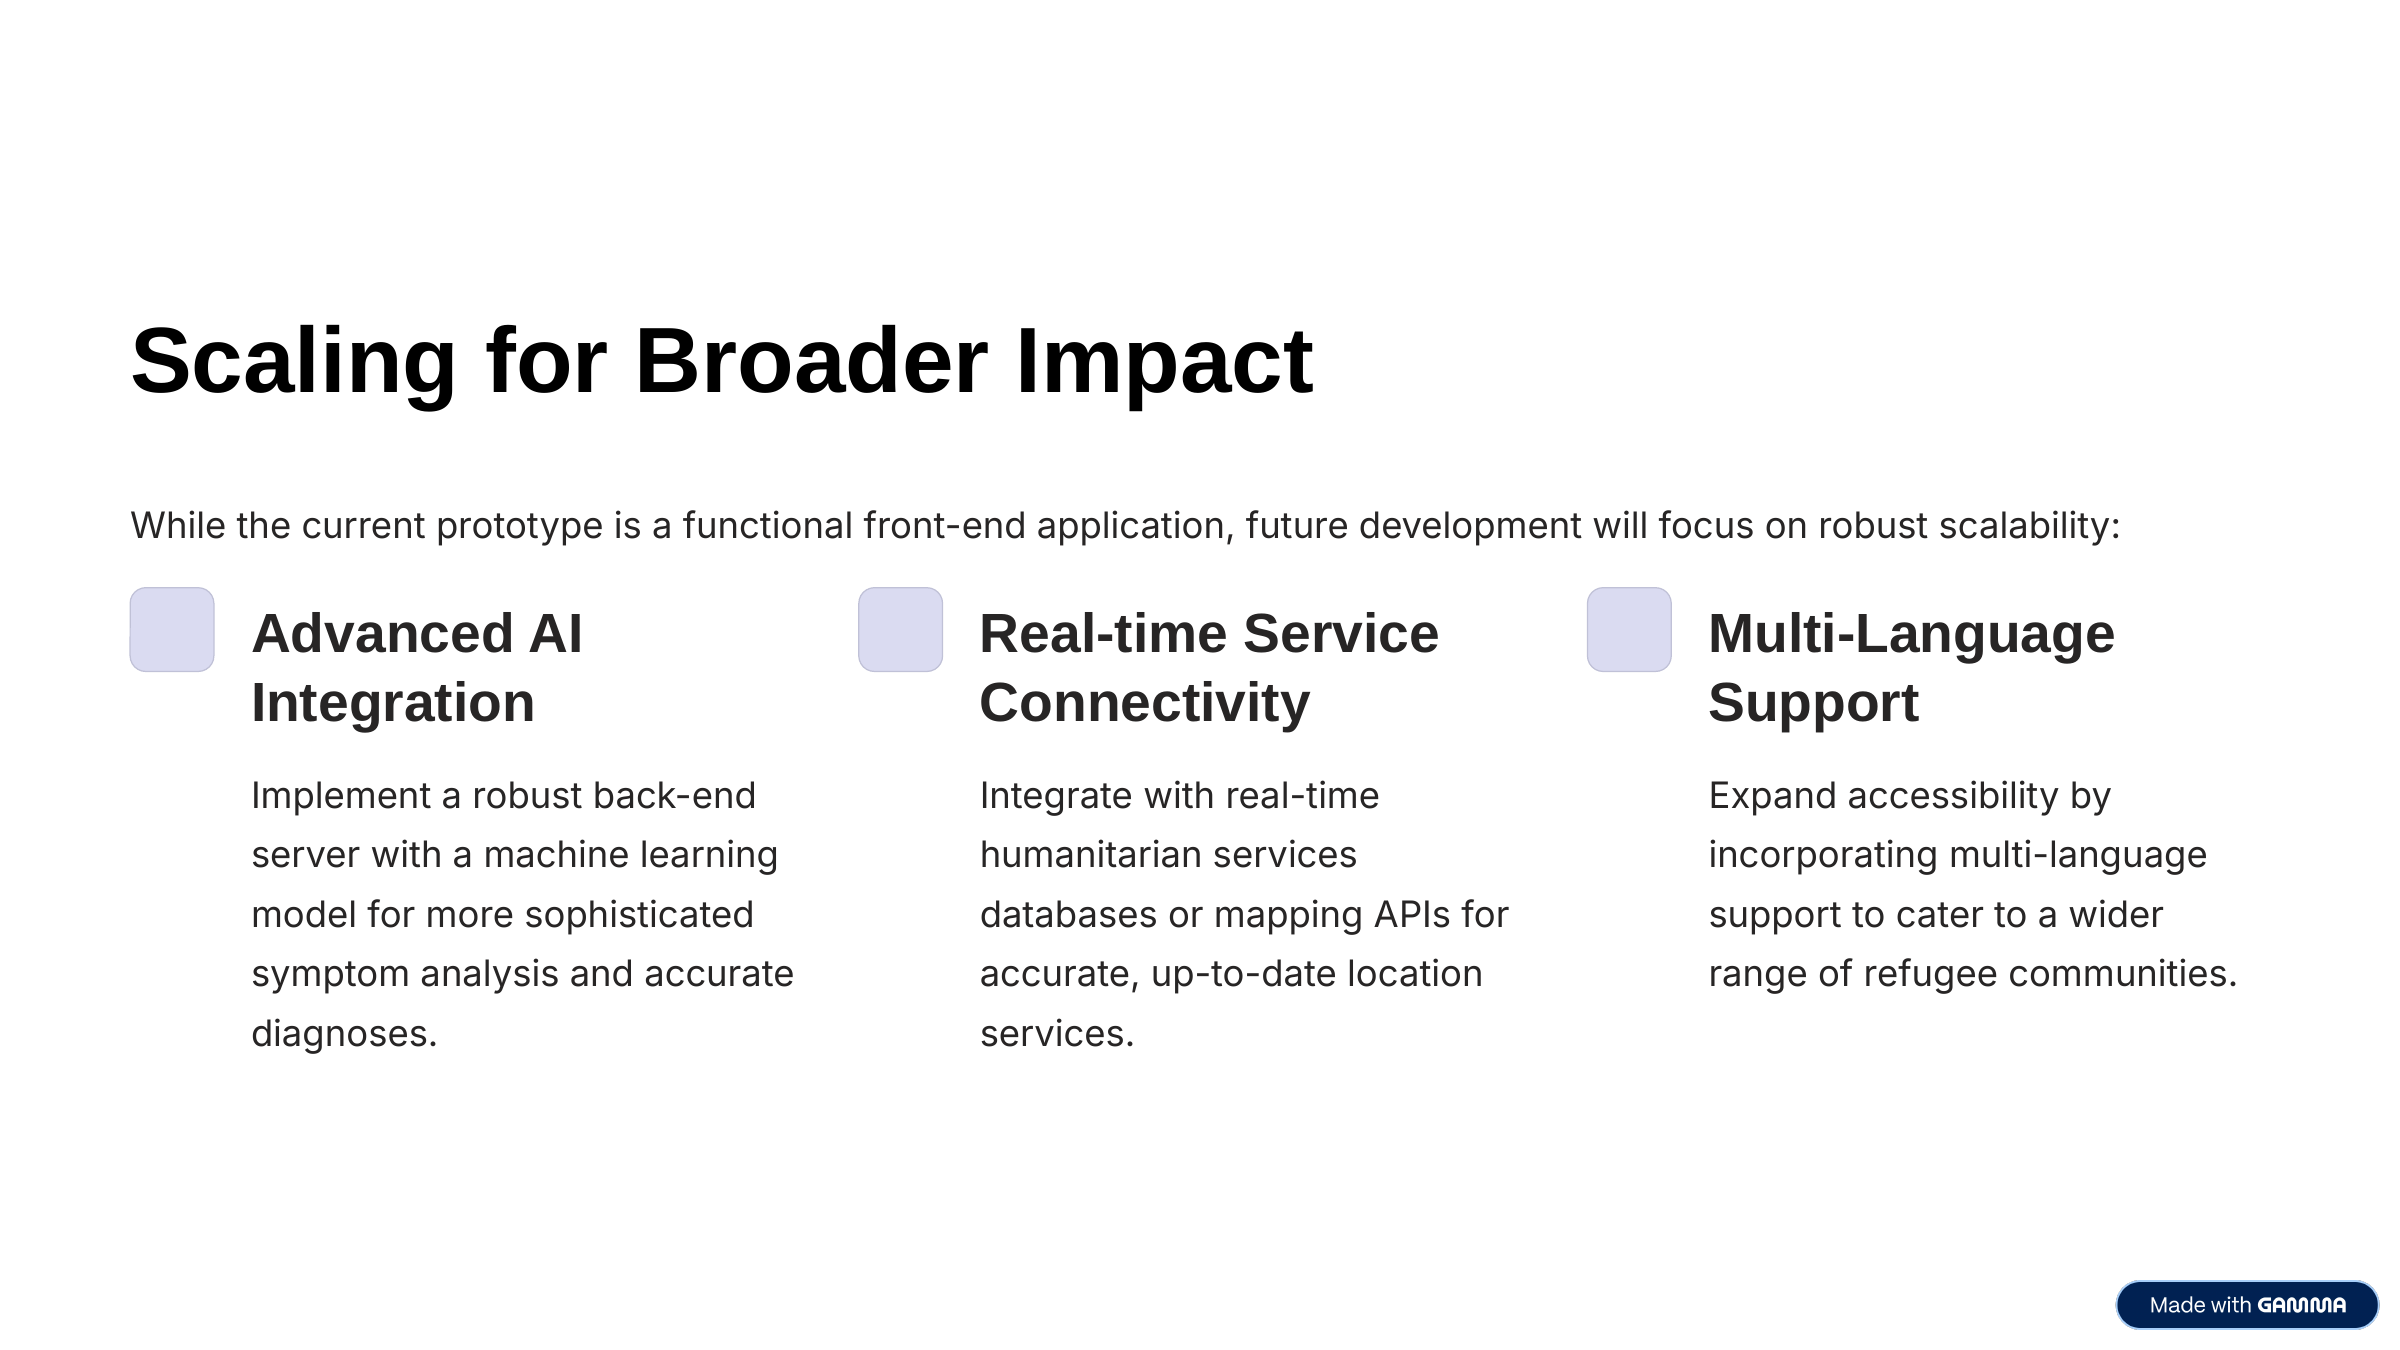

Scaling for Broader Impact
While the current prototype is a functional front-end application, future development will focus on robust scalability:

Advanced AI Integration
Real-time Service Connectivity
Multi-Language Support
Implement a robust back-end server with a machine learning model for more sophisticated symptom analysis and accurate diagnoses.
Integrate with real-time humanitarian services databases or mapping APIs for accurate, up-to-date location services.
Expand accessibility by incorporating multi-language support to cater to a wider range of refugee communities.